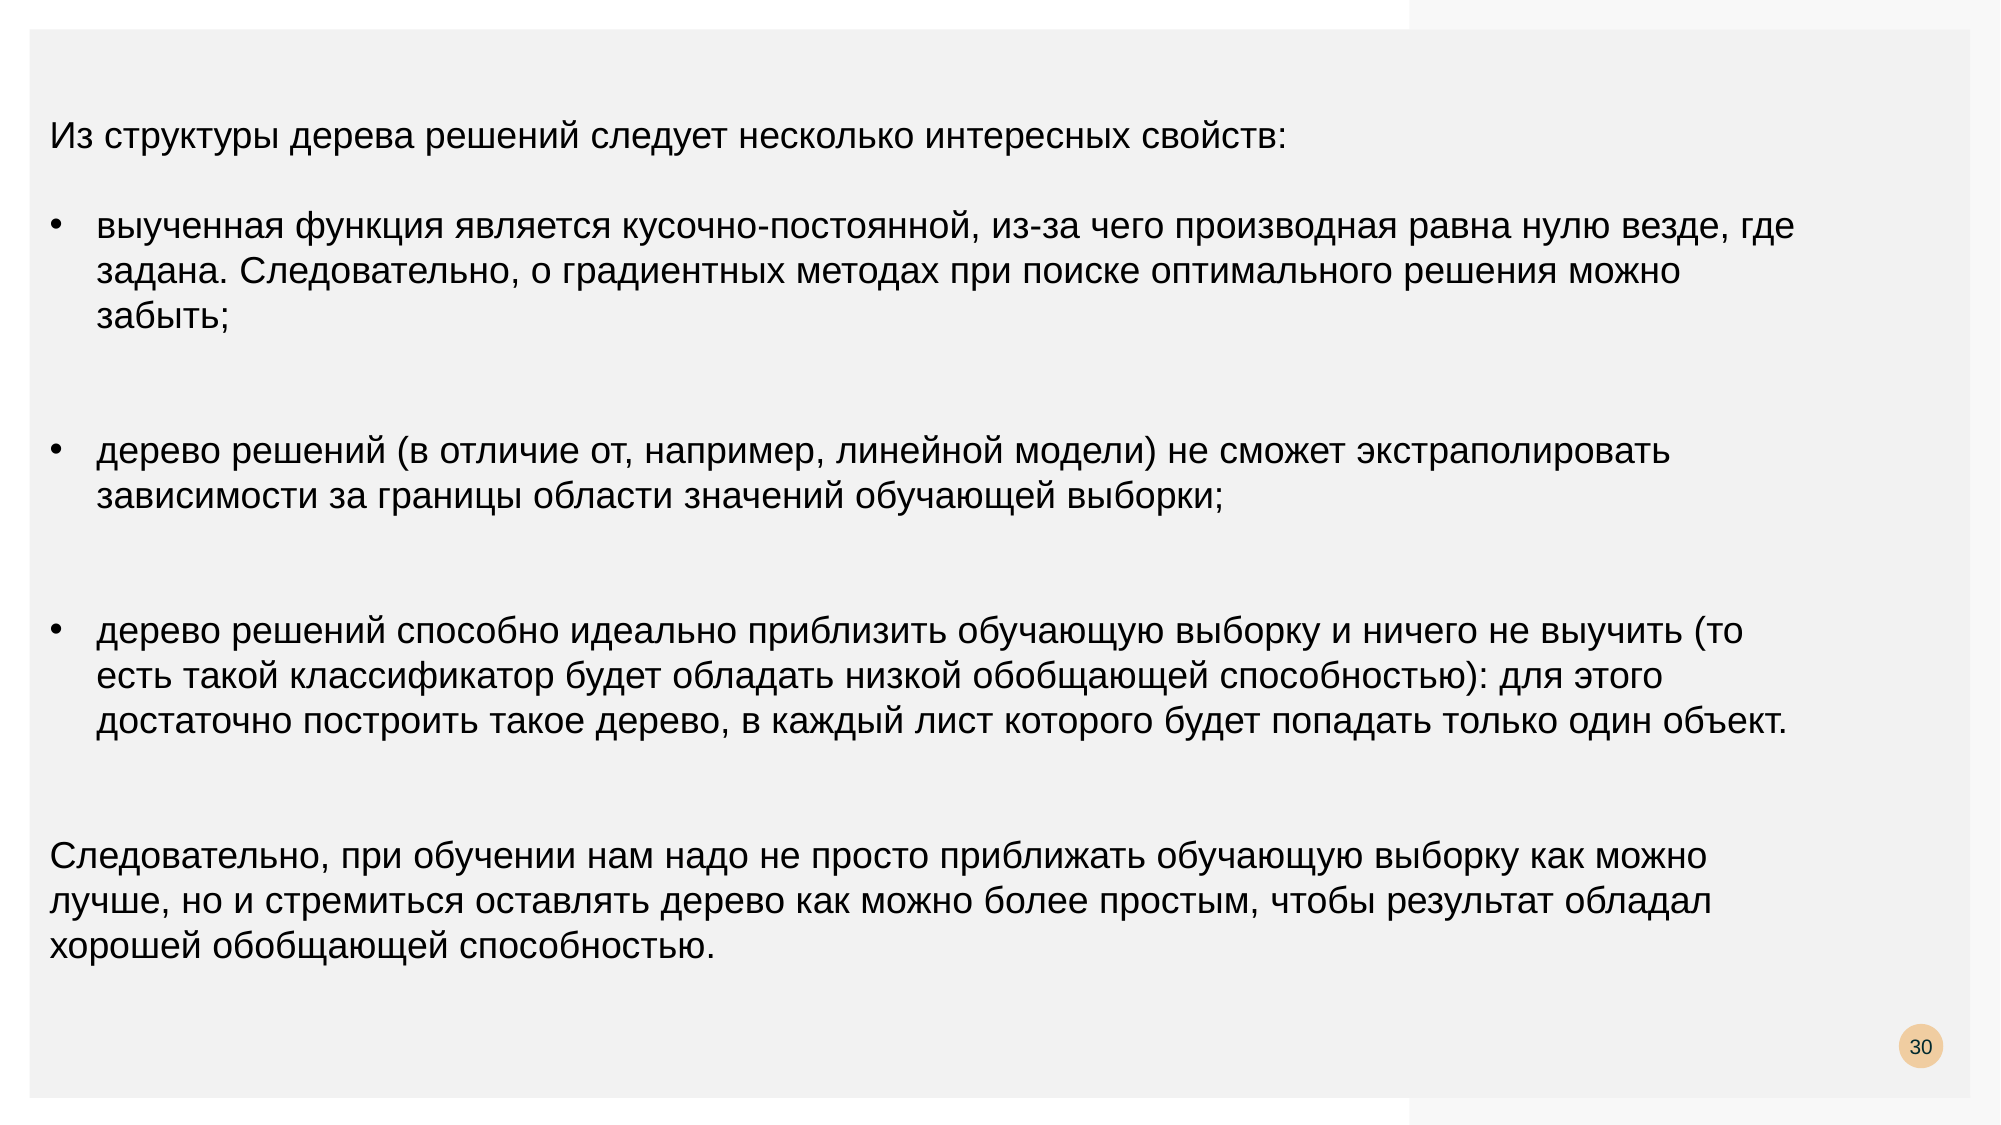

Из структуры дерева решений следует несколько интересных свойств:

выученная функция является кусочно-постоянной, из-за чего производная равна нулю везде, где задана. Следовательно, о градиентных методах при поиске оптимального решения можно забыть;

дерево решений (в отличие от, например, линейной модели) не сможет экстраполировать зависимости за границы области значений обучающей выборки;

дерево решений способно идеально приблизить обучающую выборку и ничего не выучить (то есть такой классификатор будет обладать низкой обобщающей способностью): для этого достаточно построить такое дерево, в каждый лист которого будет попадать только один объект.

Следовательно, при обучении нам надо не просто приближать обучающую выборку как можно лучше, но и стремиться оставлять дерево как можно более простым, чтобы результат обладал хорошей обобщающей способностью.
30